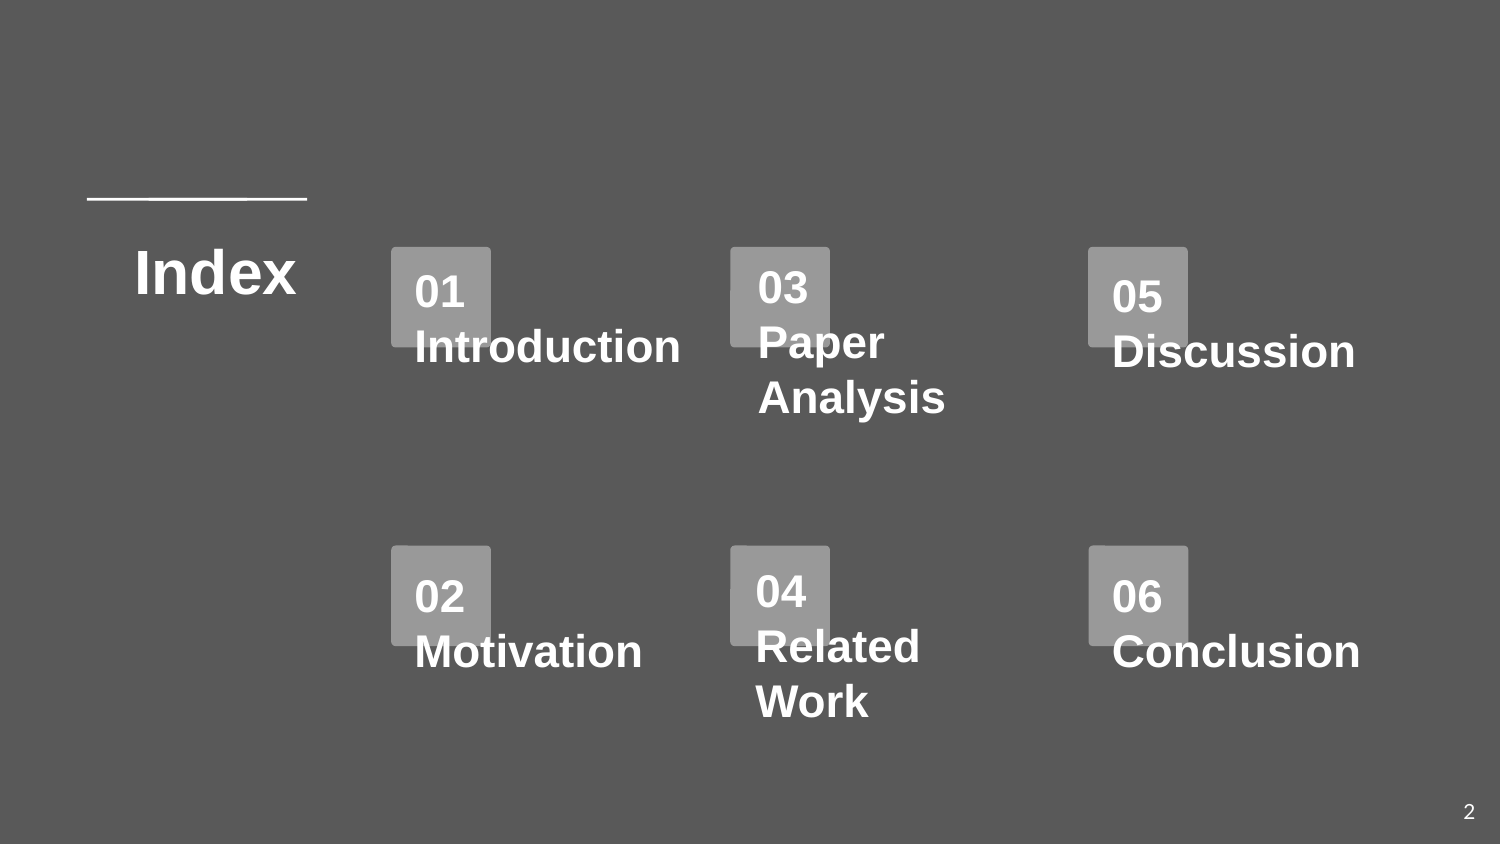

# Index

03
Paper
Analysis
05
Discussion
01              Introduction

02
Motivation
06
Conclusion
04
Related
Work
2